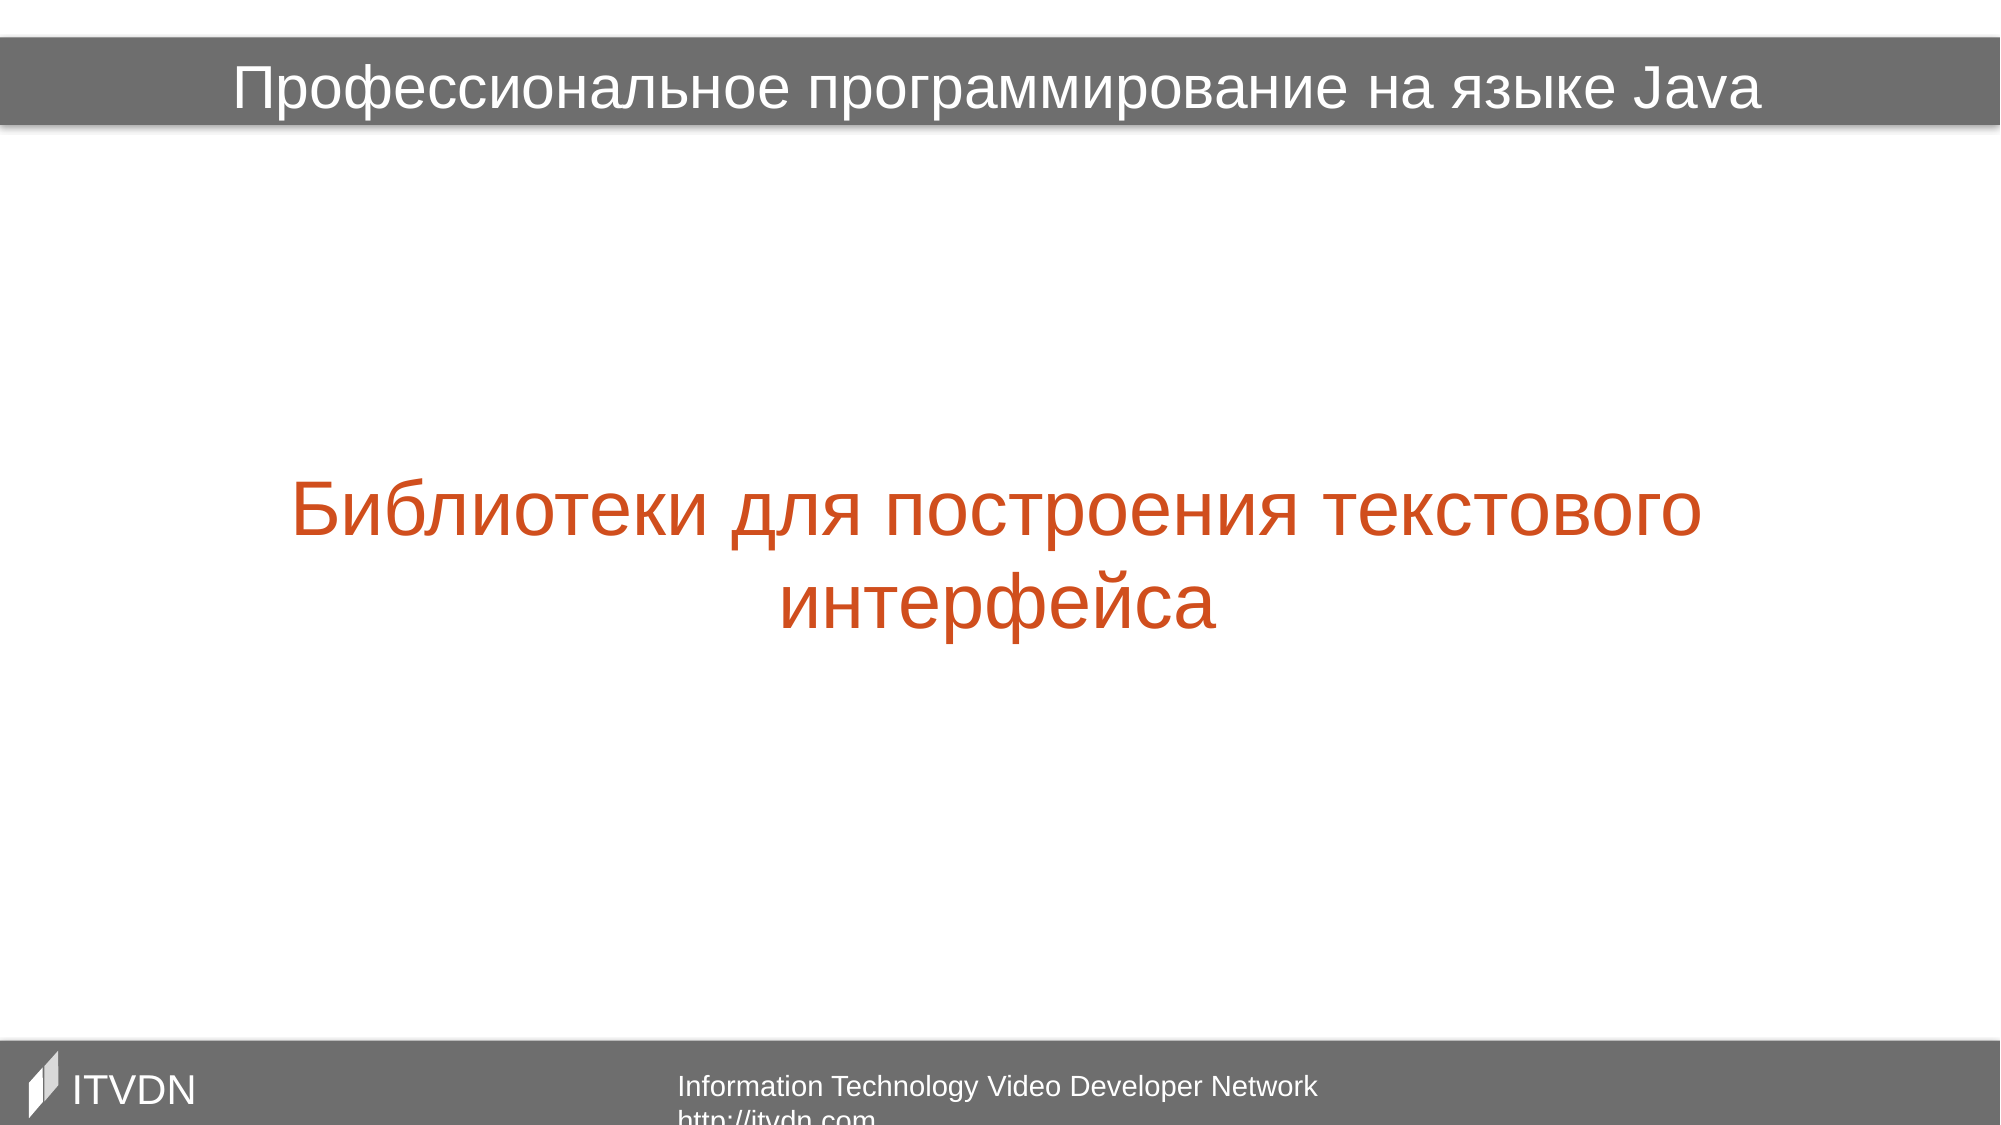

Профессиональное программирование на языке Java
Библиотеки для построения текстового интерфейса

ITVDN
Information Technology Video Developer Network                                                       http://itvdn.com